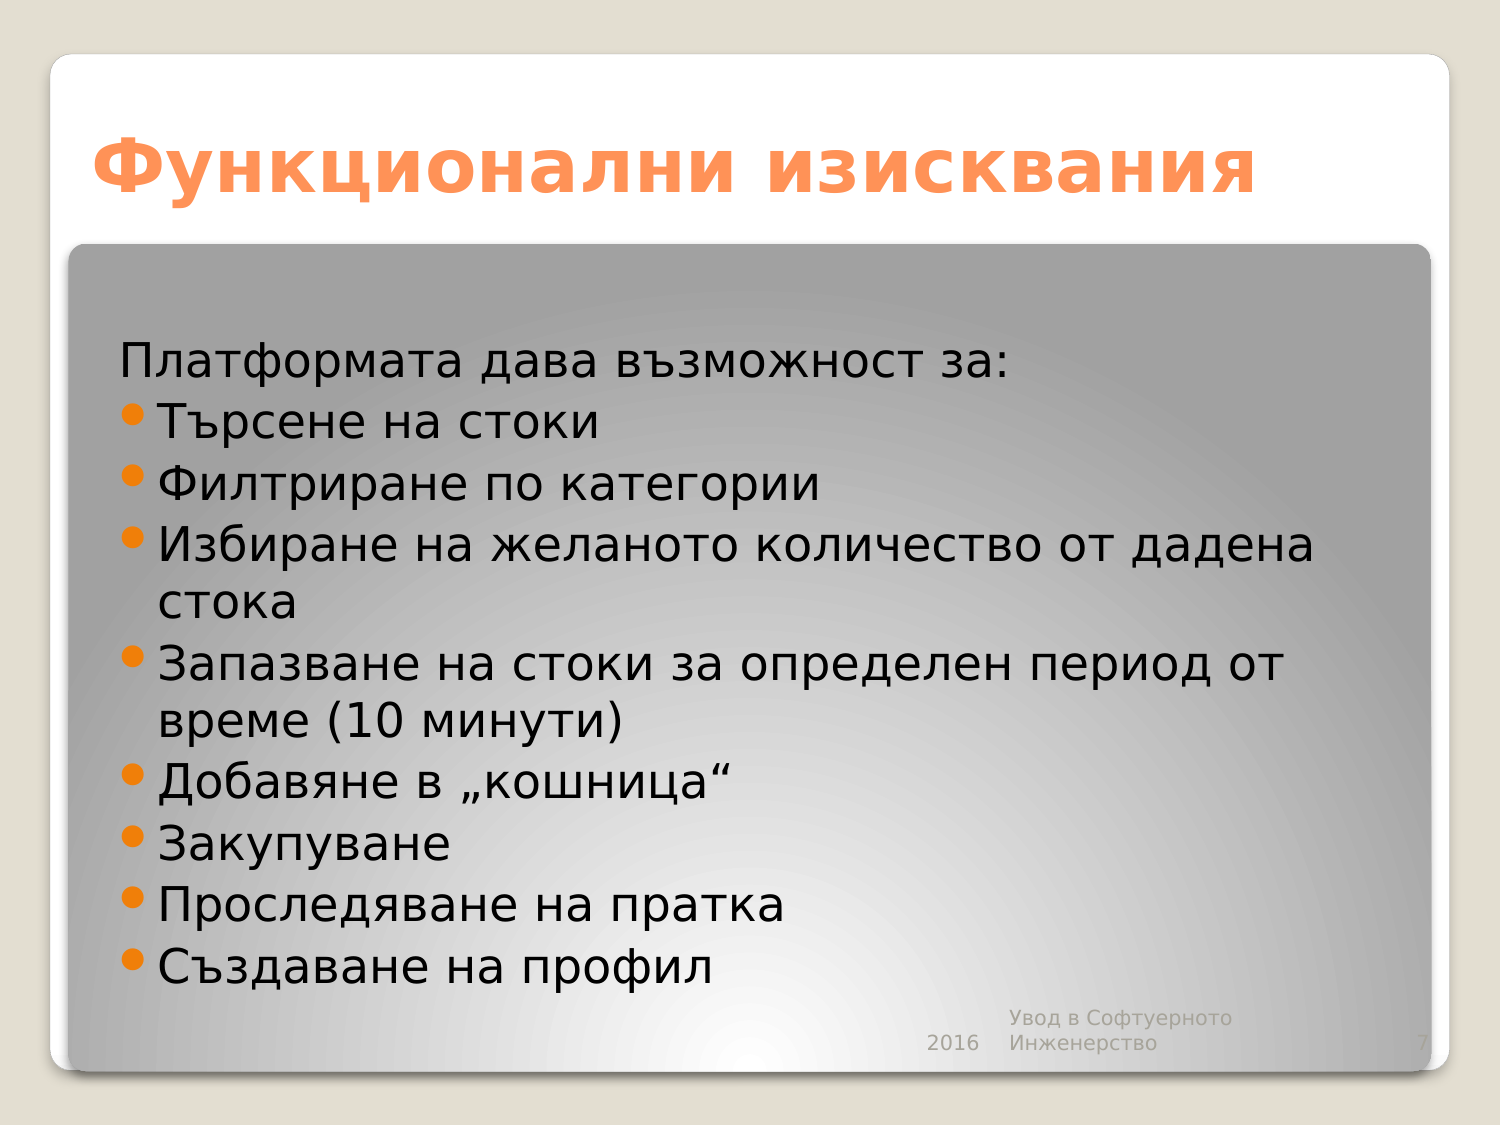

# Функционални изисквания
Платформата дава възможност за:
Търсене на стоки
Филтриране по категории
Избиране на желаното количество от дадена стока
Запазване на стоки за определен период от време (10 минути)
Добавяне в „кошница“
Закупуване
Проследяване на пратка
Създаване на профил

2016
Увод в Софтуерното Инженерство
7